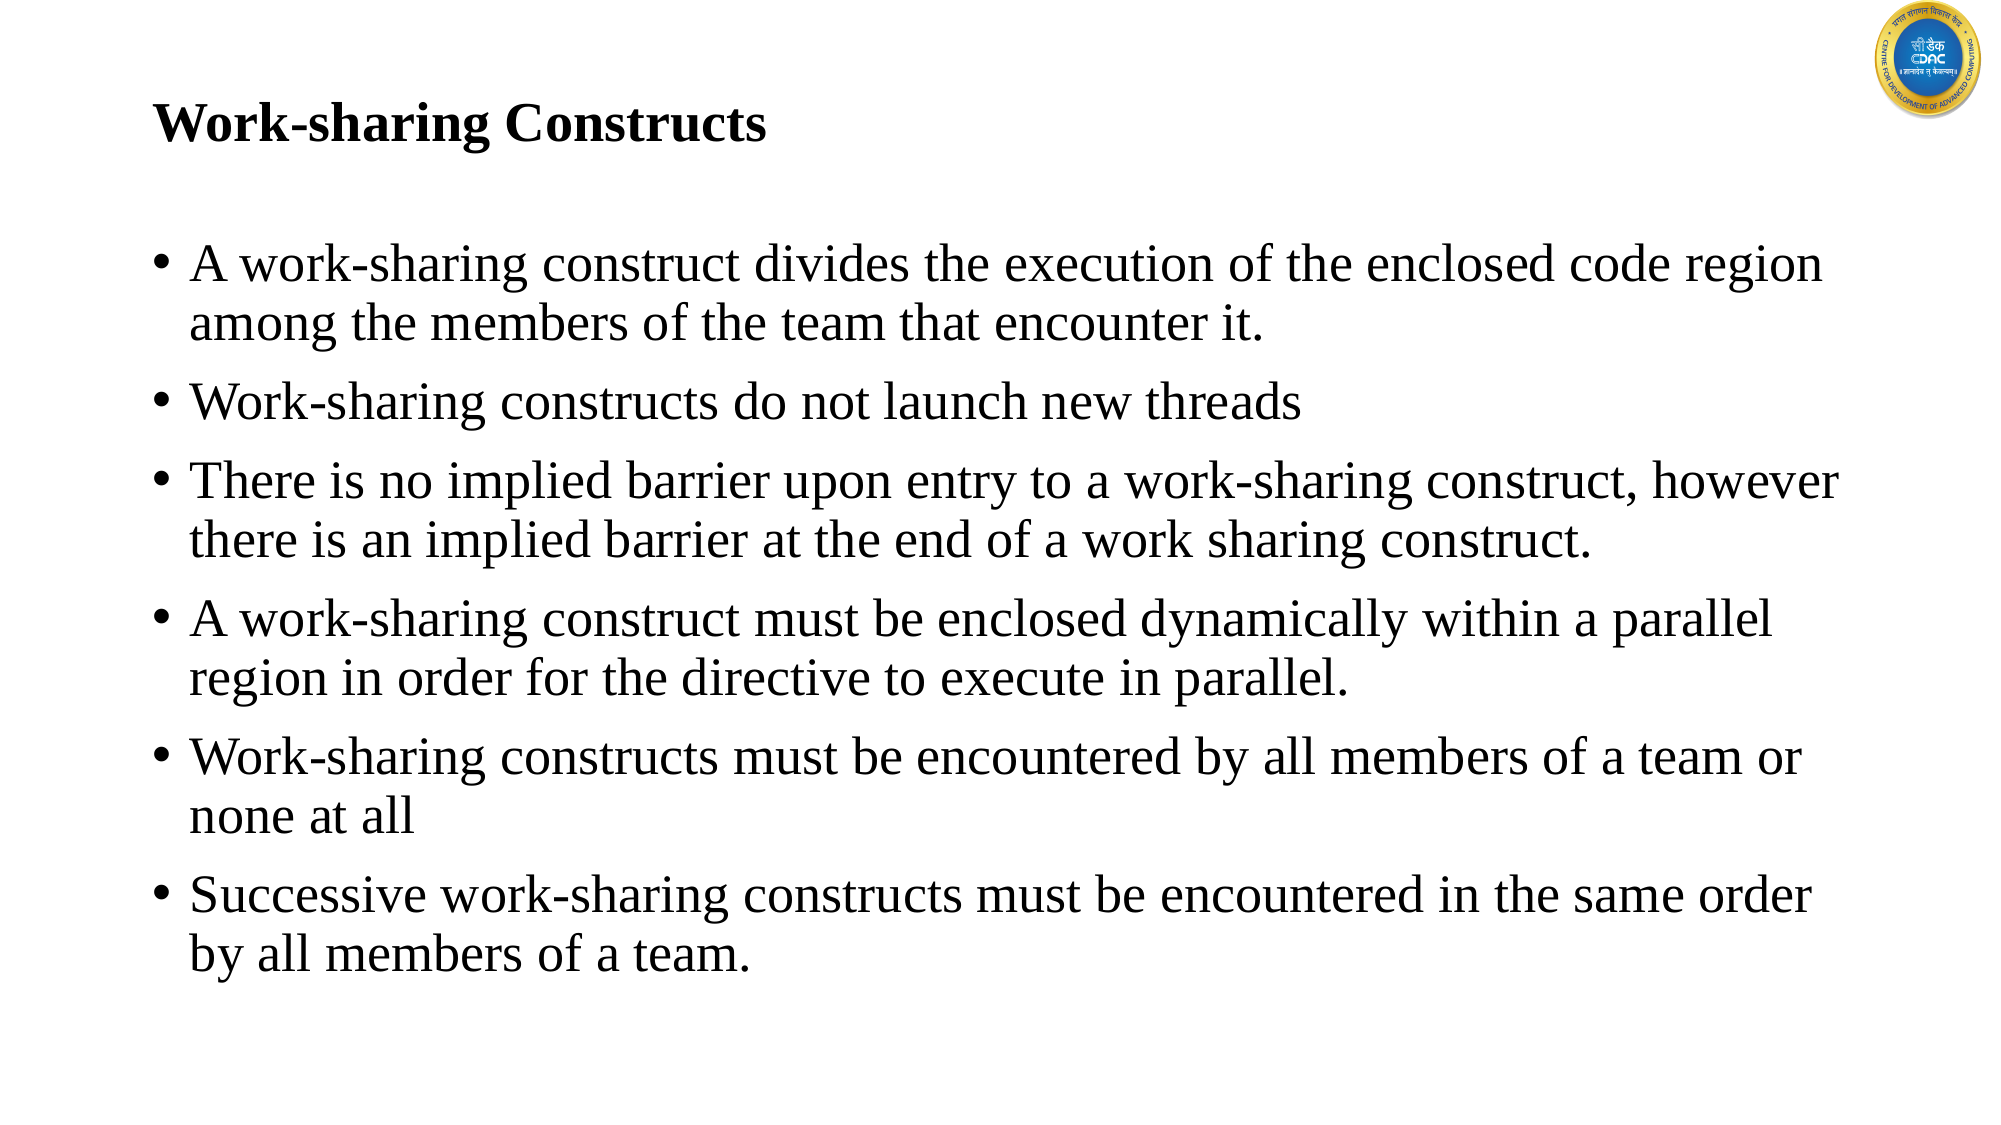

# Work-sharing Constructs
A work-sharing construct divides the execution of the enclosed code region among the members of the team that encounter it.
Work-sharing constructs do not launch new threads
There is no implied barrier upon entry to a work-sharing construct, however there is an implied barrier at the end of a work sharing construct.
A work-sharing construct must be enclosed dynamically within a parallel region in order for the directive to execute in parallel.
Work-sharing constructs must be encountered by all members of a team or none at all
Successive work-sharing constructs must be encountered in the same order by all members of a team.